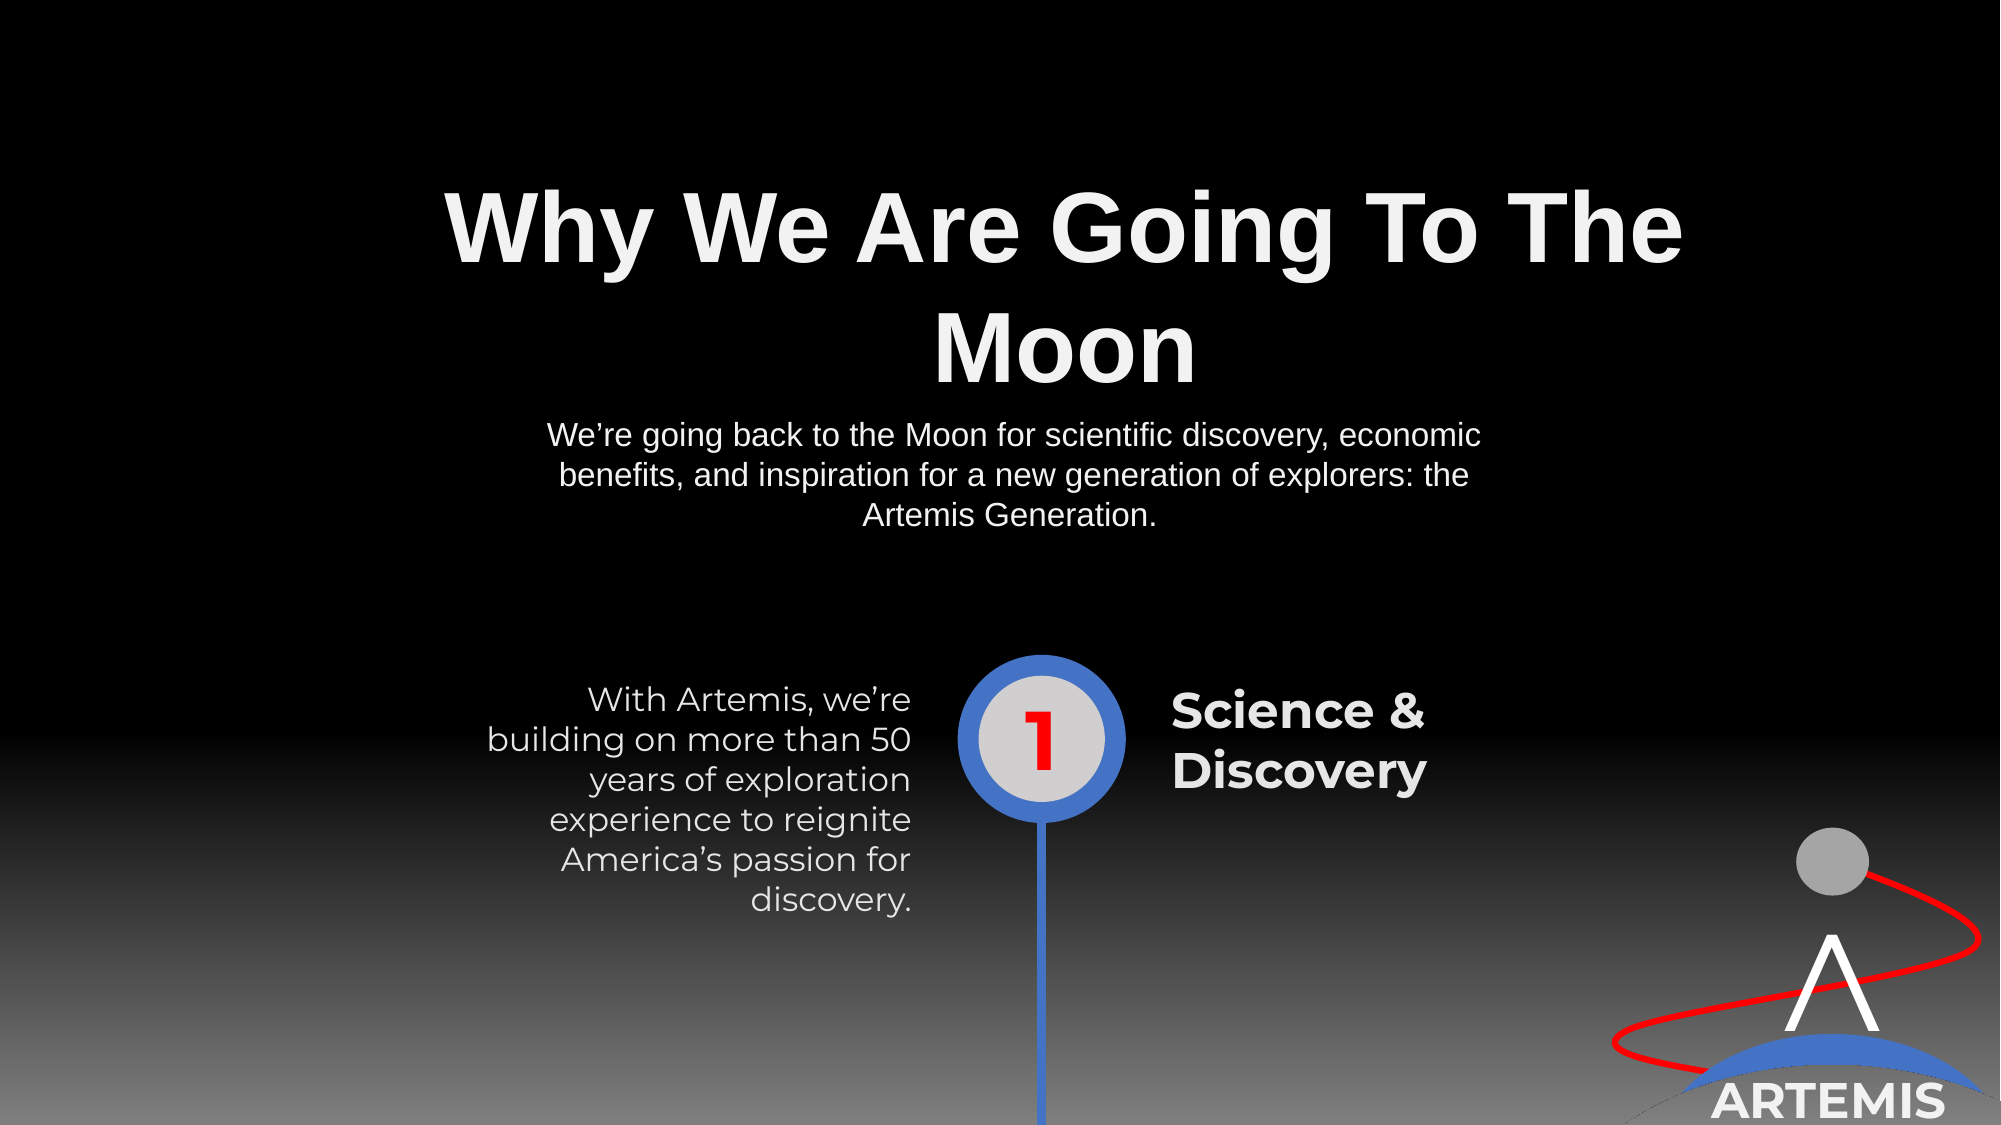

Why We Are Going To The Moon
We’re going back to the Moon for scientific discovery, economic benefits, and inspiration for a new generation of explorers: the Artemis Generation.

Science & Discovery
With Artemis, we’re building on more than 50 years of exploration experience to reignite America’s passion for discovery.

1

Λ

ARTEMIS